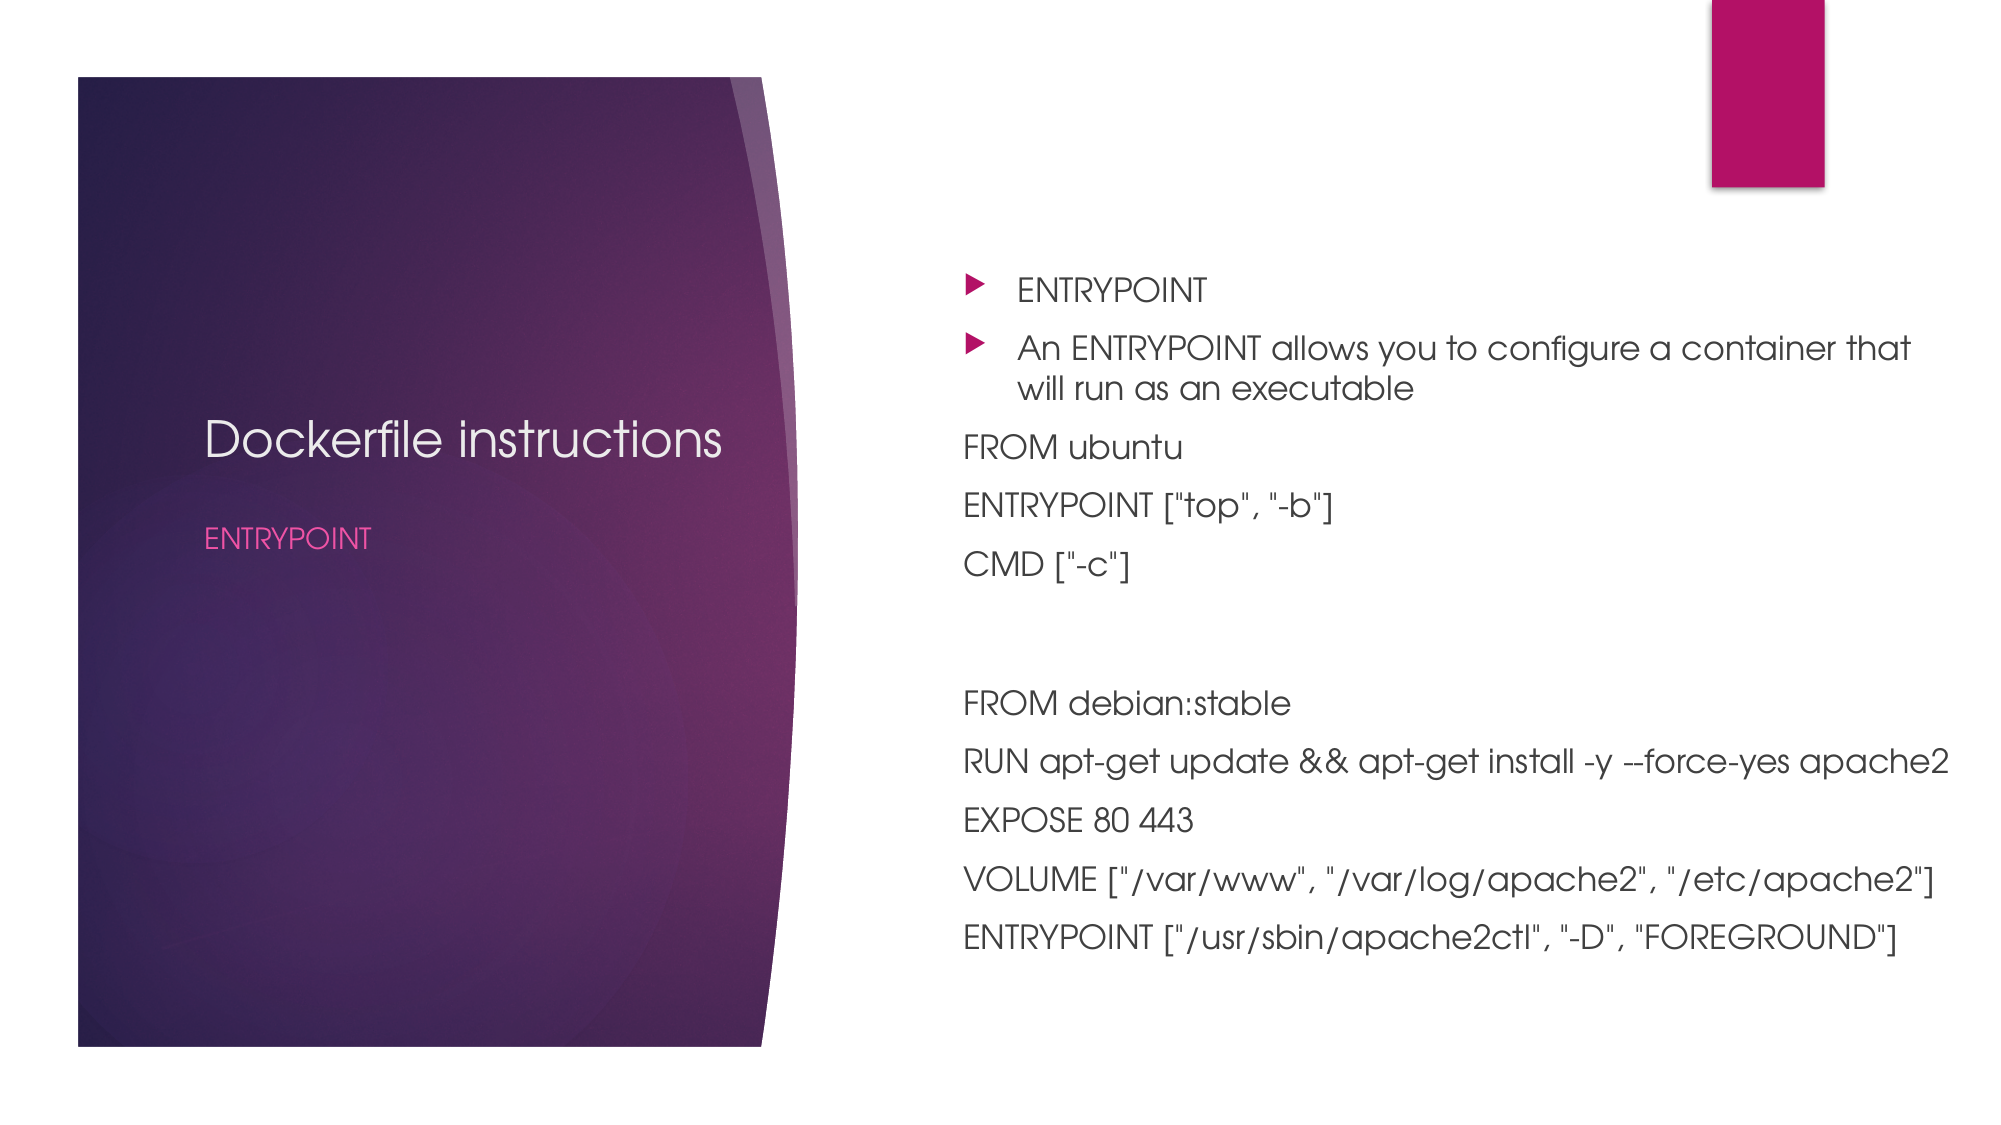

# Dockerfile instructions
ENTRYPOINT
An ENTRYPOINT allows you to configure a container that will run as an executable
FROM ubuntu
ENTRYPOINT ["top", "-b"]
CMD ["-c"]
FROM debian:stable
RUN apt-get update && apt-get install -y --force-yes apache2
EXPOSE 80 443
VOLUME ["/var/www", "/var/log/apache2", "/etc/apache2"]
ENTRYPOINT ["/usr/sbin/apache2ctl", "-D", "FOREGROUND"]
ENTRYPOINT